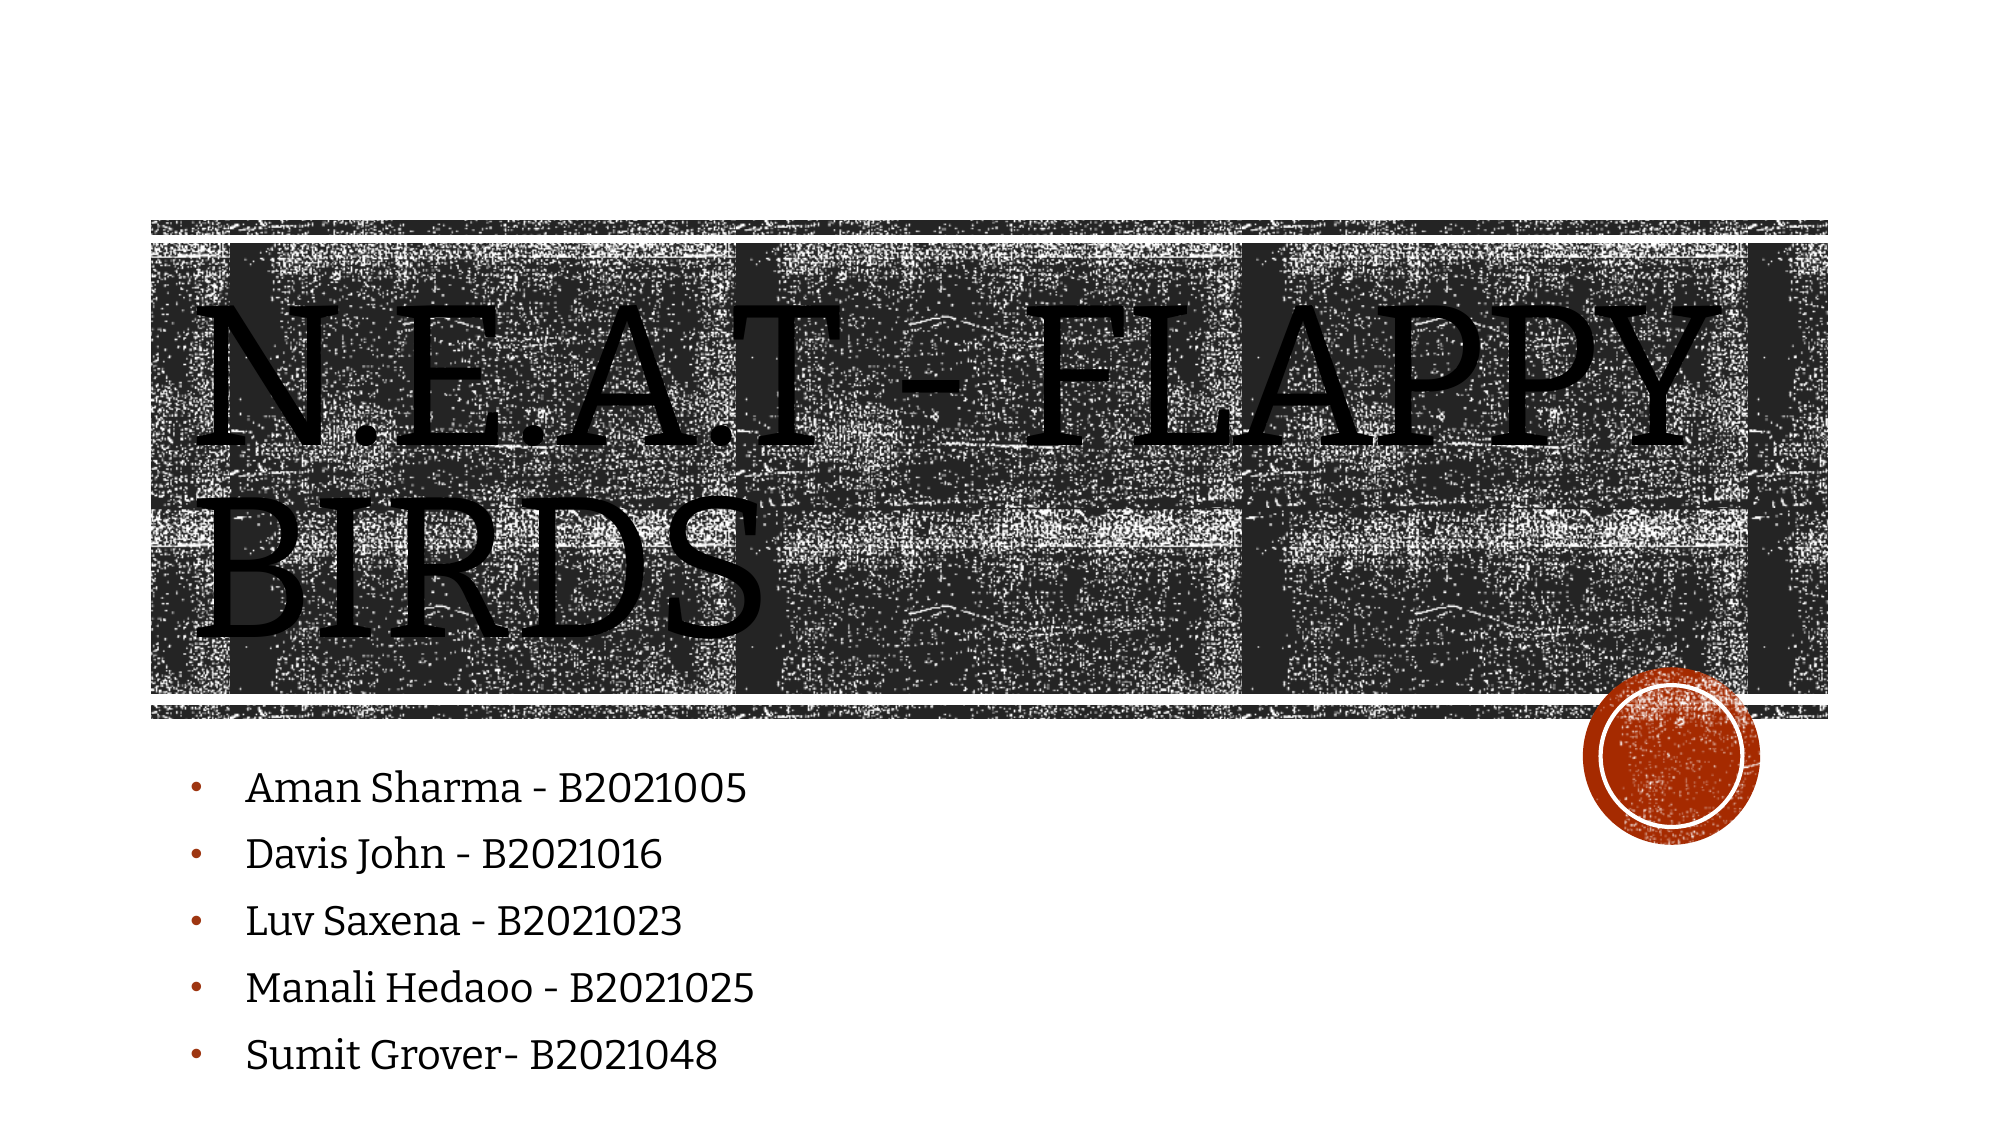

# N.E.A.T - FLAPPY BIRDs
Aman Sharma - B2021005
Davis John - B2021016
Luv Saxena - B2021023
Manali Hedaoo - B2021025
Sumit Grover- B2021048